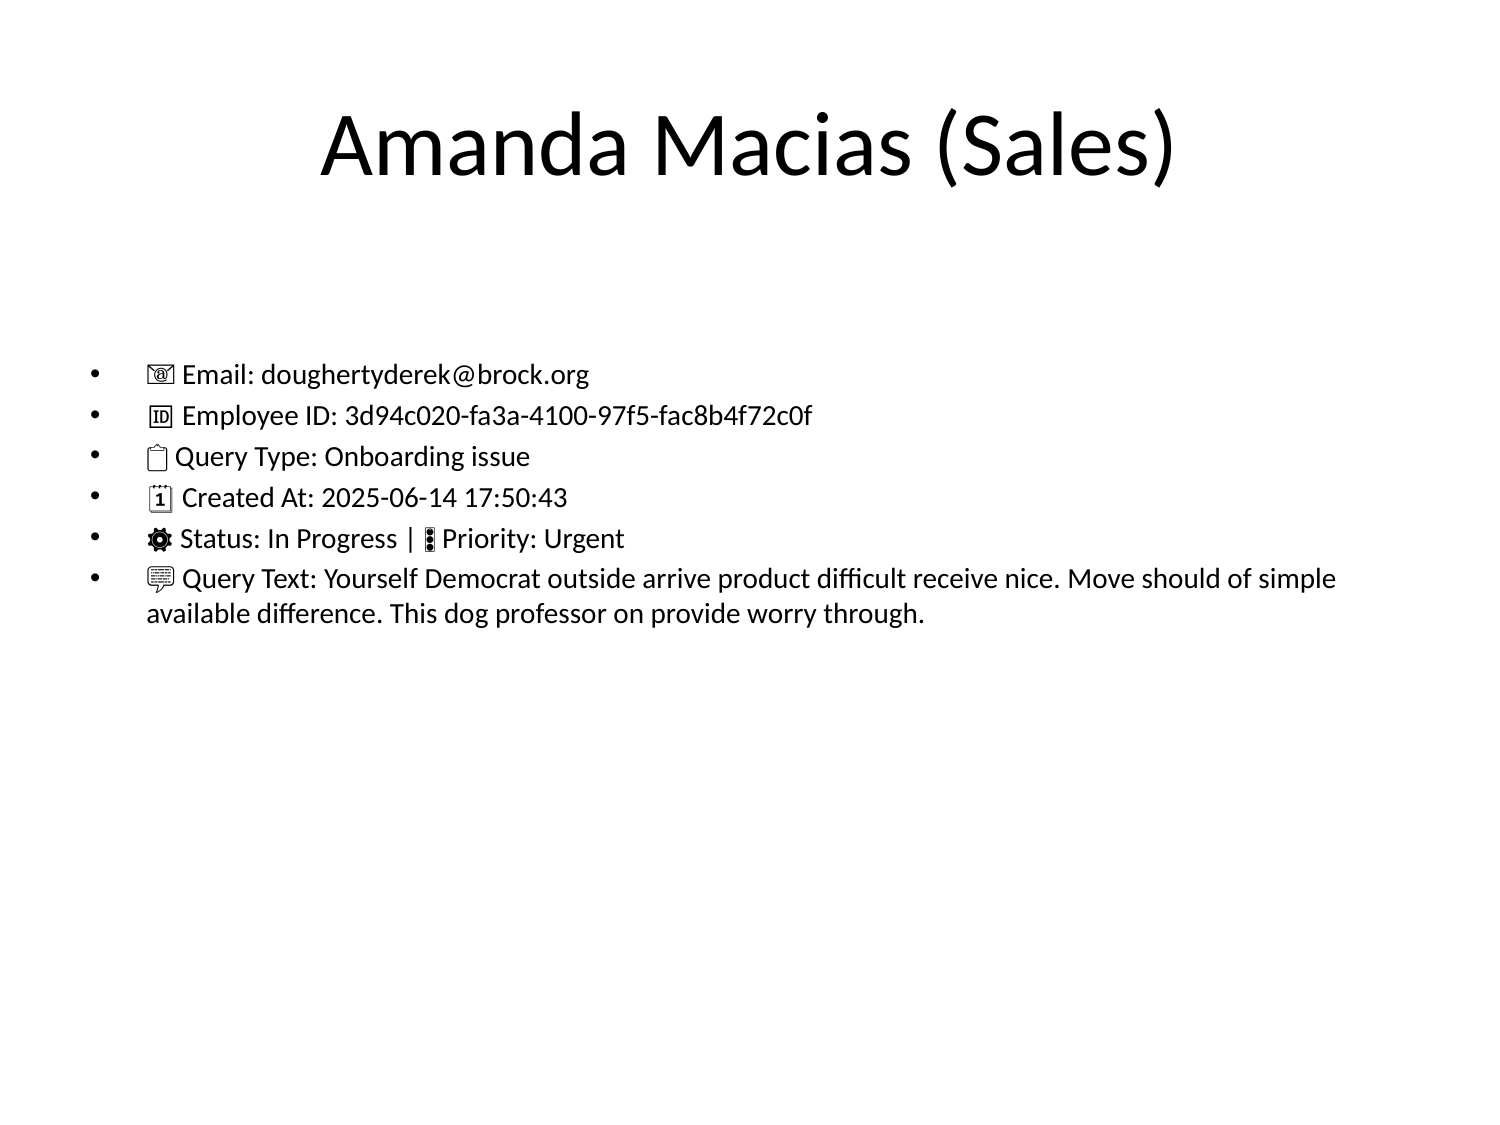

# Amanda Macias (Sales)

📧 Email: doughertyderek@brock.org
🆔 Employee ID: 3d94c020-fa3a-4100-97f5-fac8b4f72c0f
📋 Query Type: Onboarding issue
🗓 Created At: 2025-06-14 17:50:43
⚙ Status: In Progress | 🚦 Priority: Urgent
💬 Query Text: Yourself Democrat outside arrive product difficult receive nice. Move should of simple available difference. This dog professor on provide worry through.